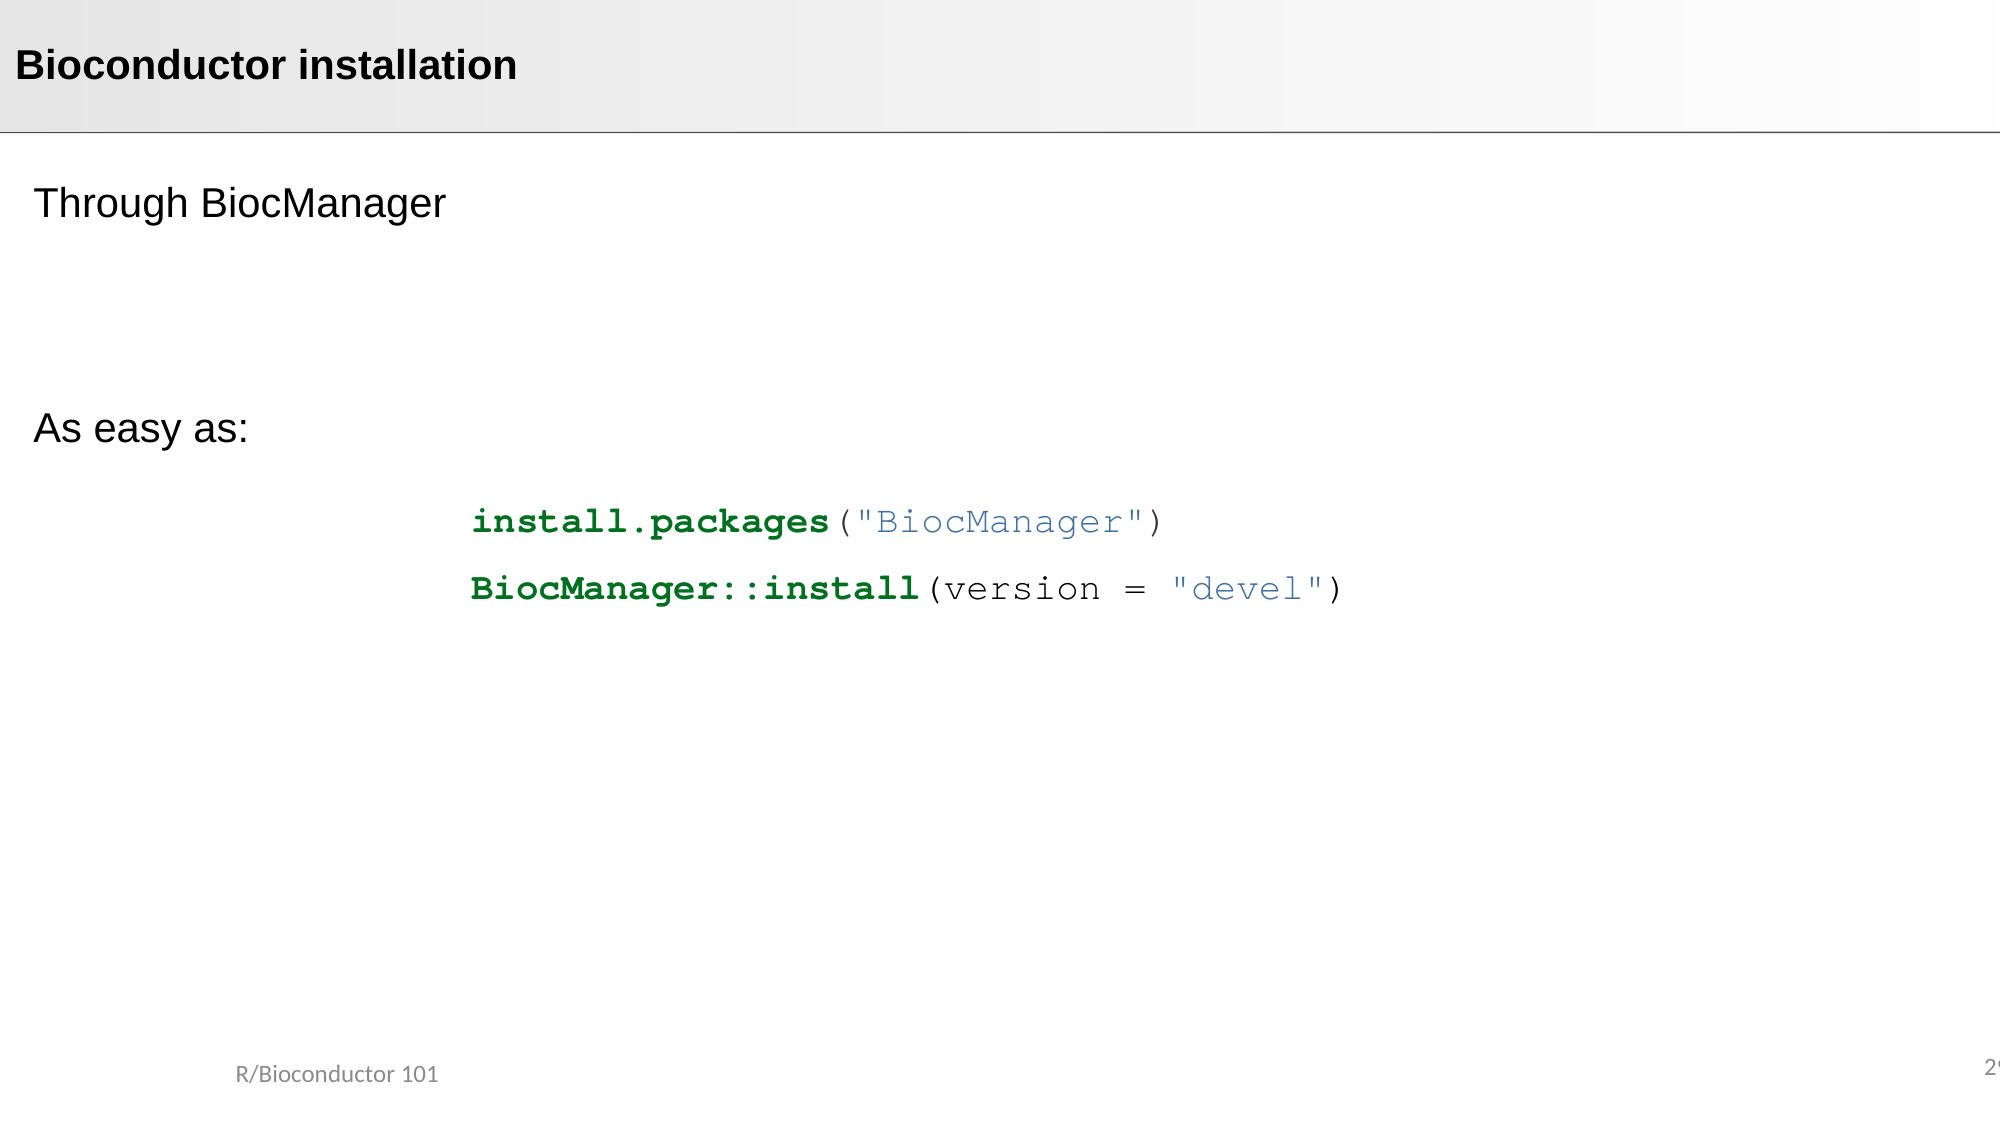

# Bioconductor installation
Through BiocManager

As easy as:
install.packages("BiocManager")
BiocManager::install(version = "devel")
29
R/Bioconductor 101